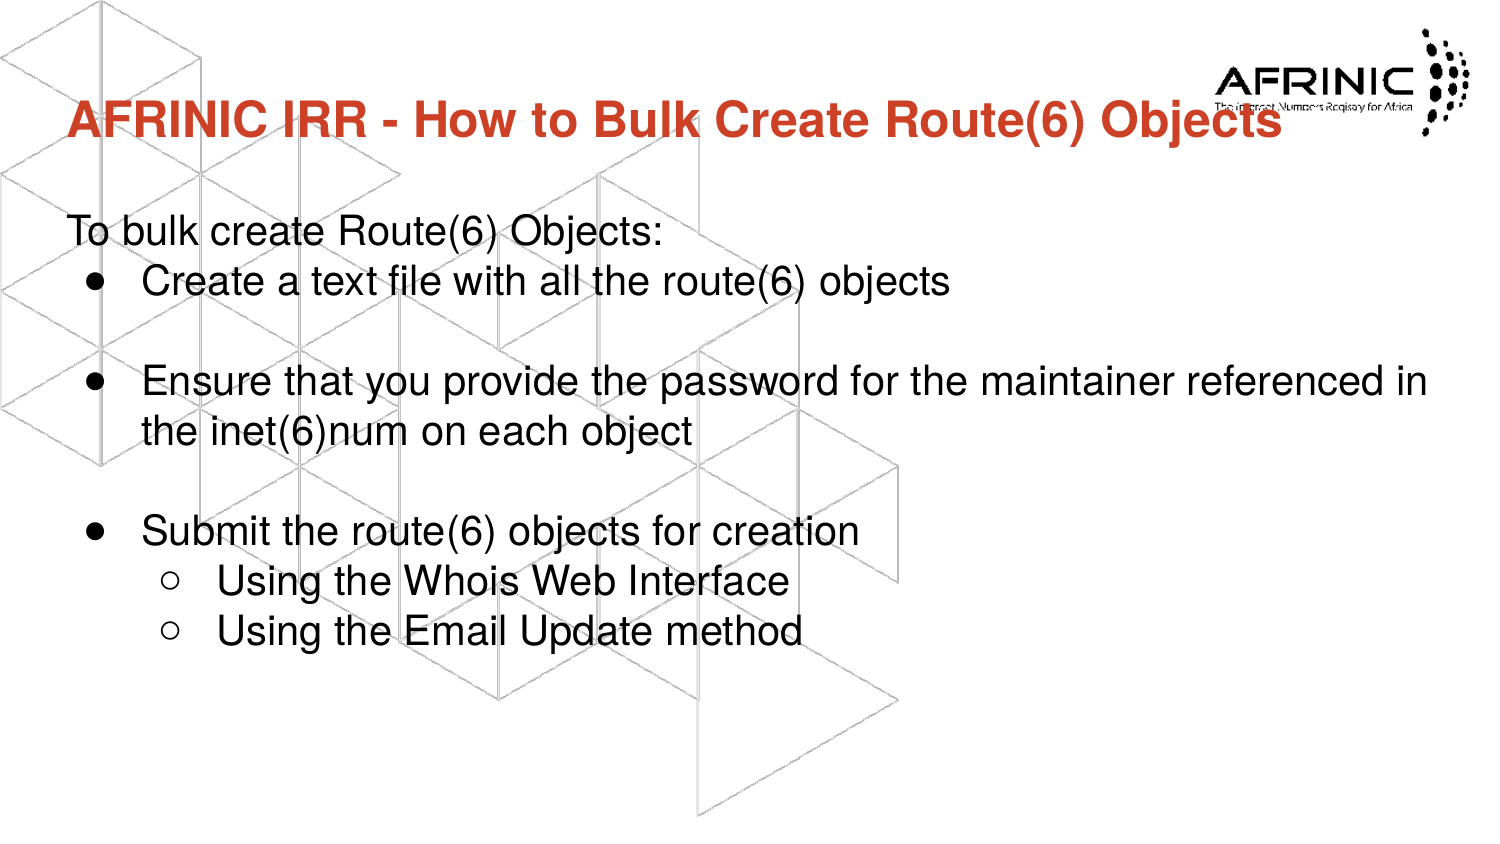

# AFRINIC IRR - How to Bulk Create Route(6) Objects
To bulk create Route(6) Objects:
Create a text file with all the route(6) objects

Ensure that you provide the password for the maintainer referenced in the inet(6)num on each object

Submit the route(6) objects for creation
Using the Whois Web Interface
Using the Email Update method